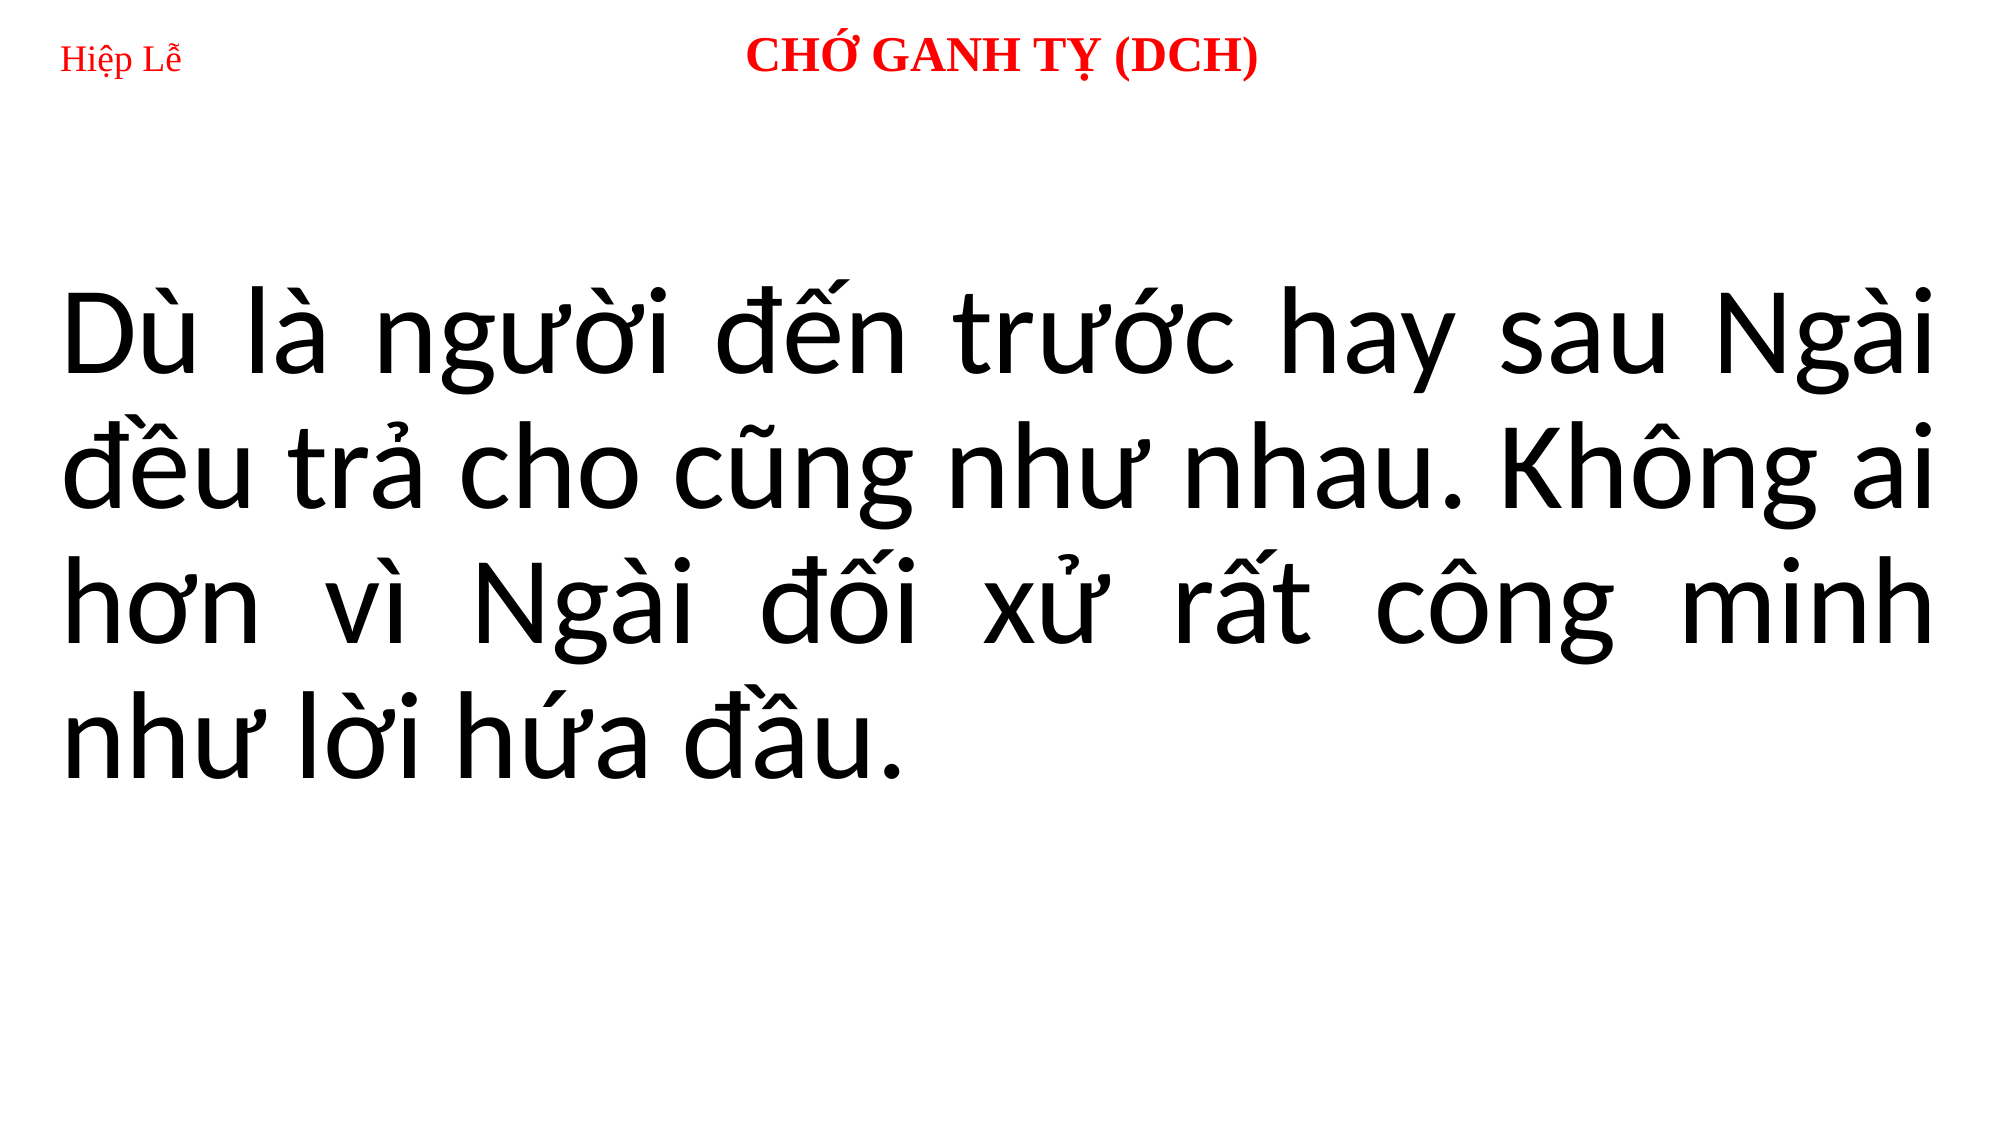

# Hiệp Lễ                                 		         CHỚ GANH TỴ (DCH)
Dù là người đến trước hay sau Ngài đều trả cho cũng như nhau. Không ai hơn vì Ngài đối xử rất công minh như lời hứa đầu.